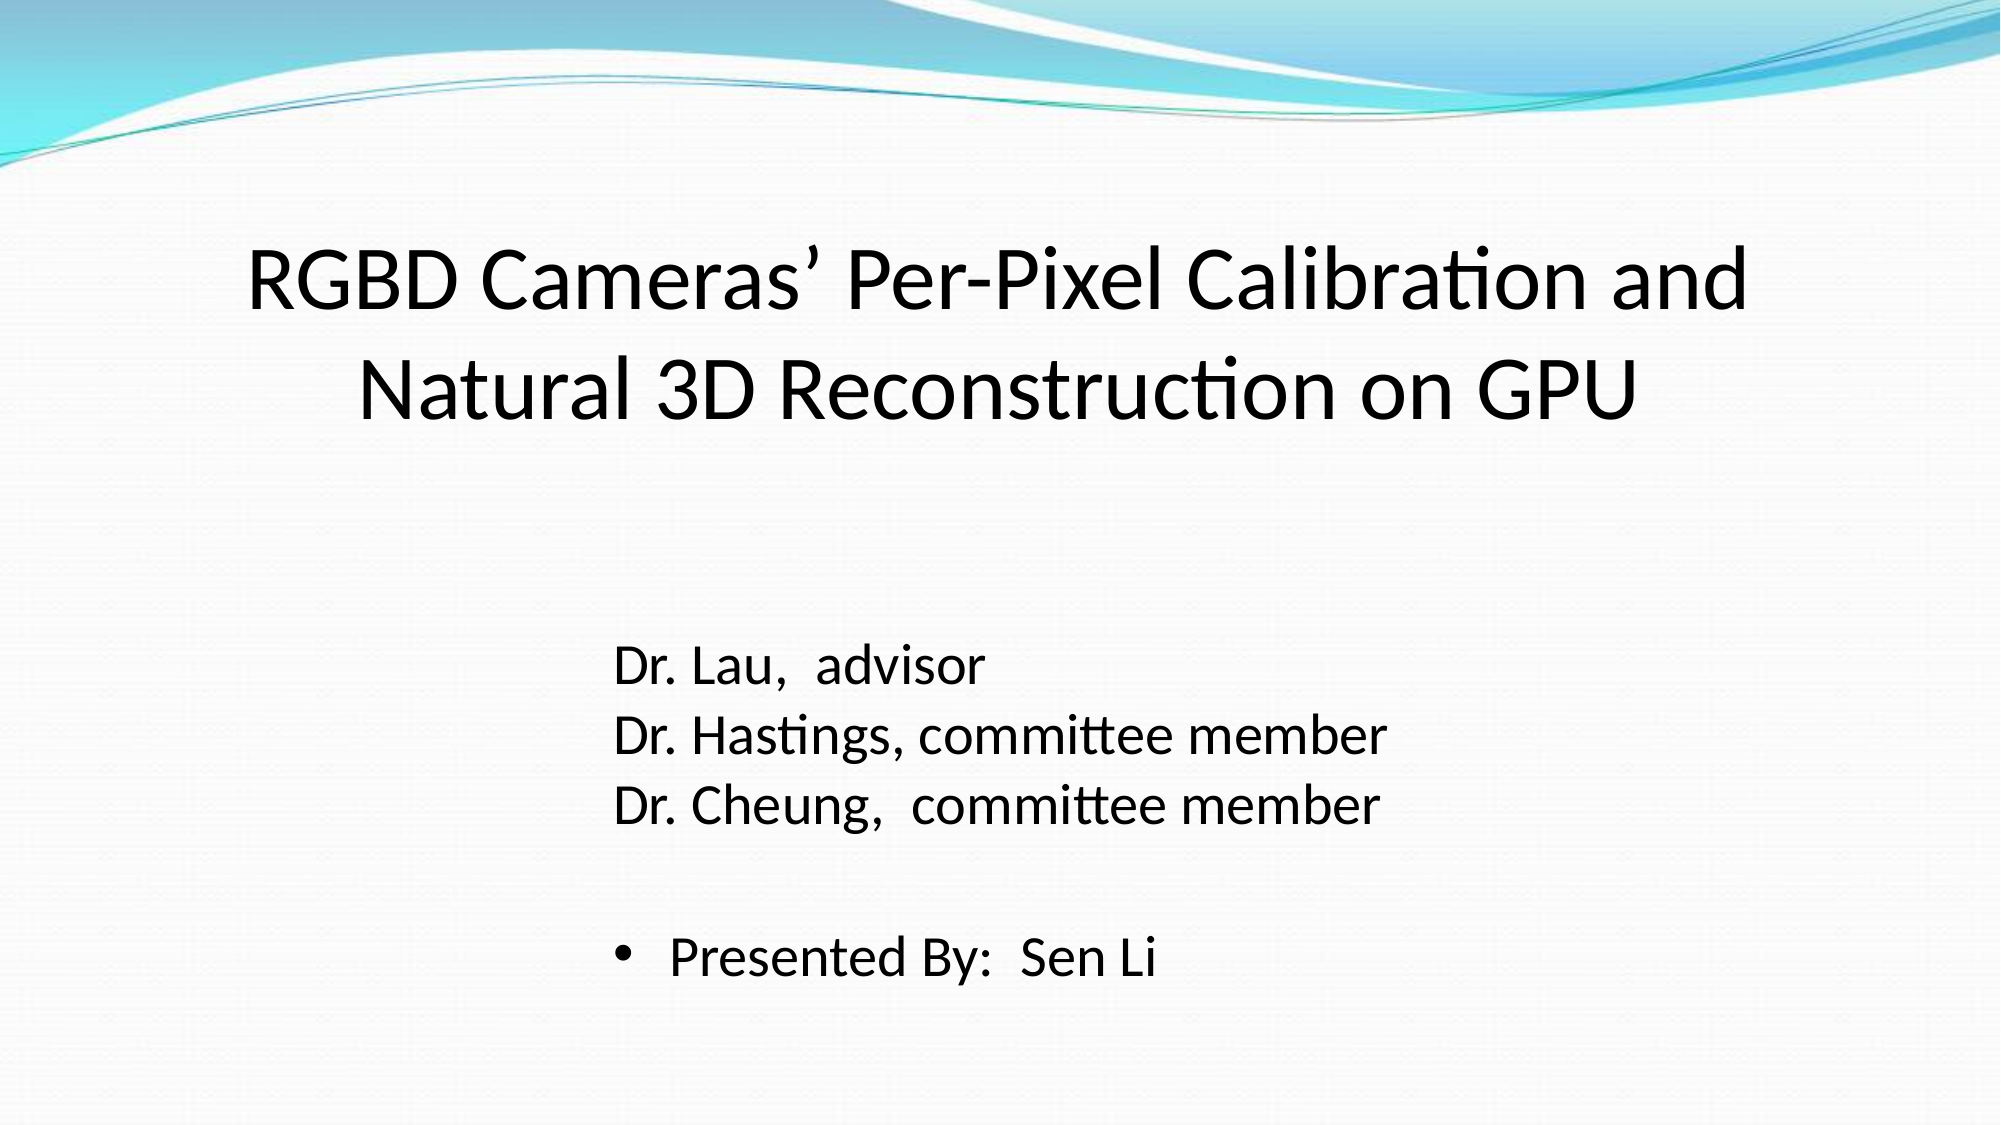

# RGBD Cameras’ Per-Pixel Calibration and Natural 3D Reconstruction on GPU
Dr. Lau,  advisor
Dr. Hastings, committee member
Dr. Cheung,  committee member

Presented By:  Sen Li